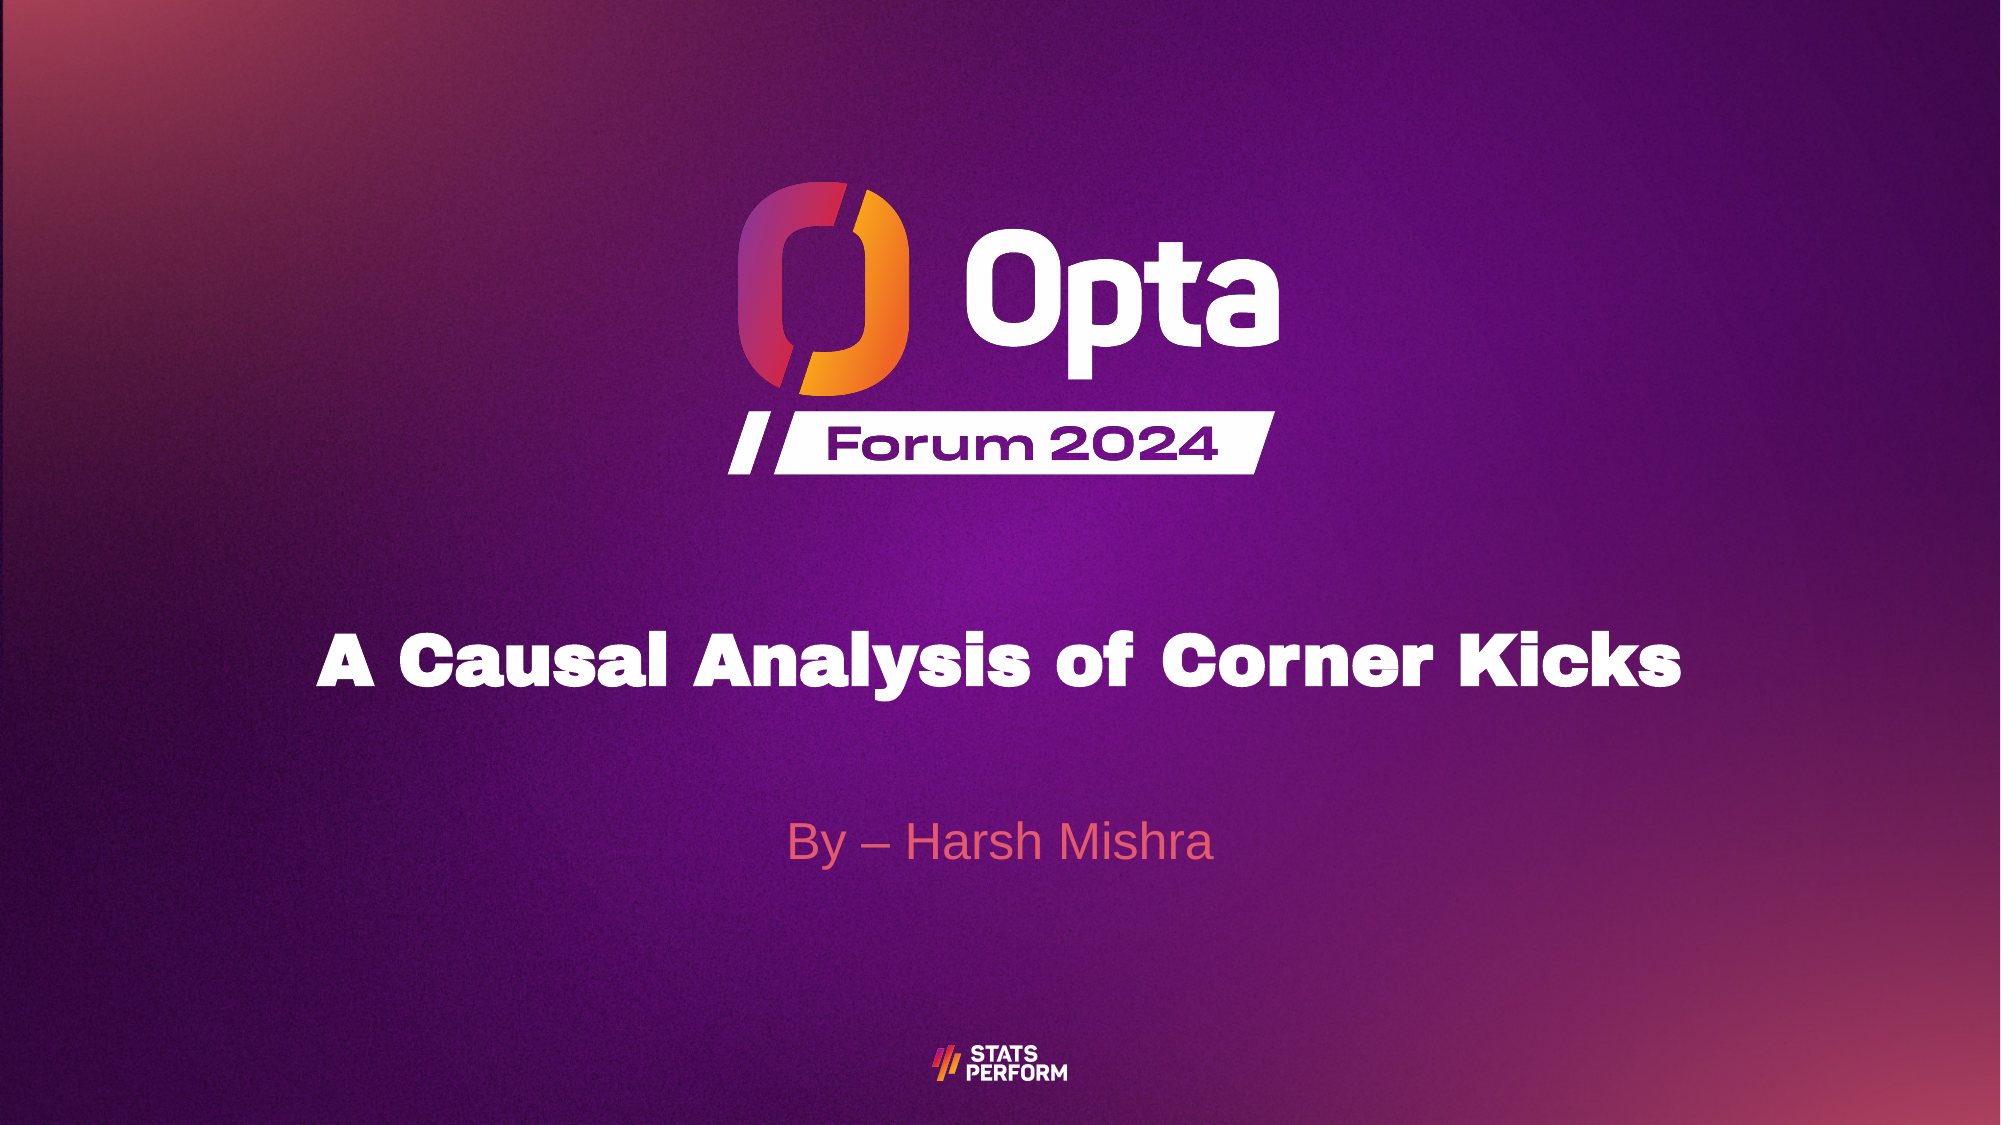

# A Causal Analysis of Corner Kicks

By – Harsh Mishra